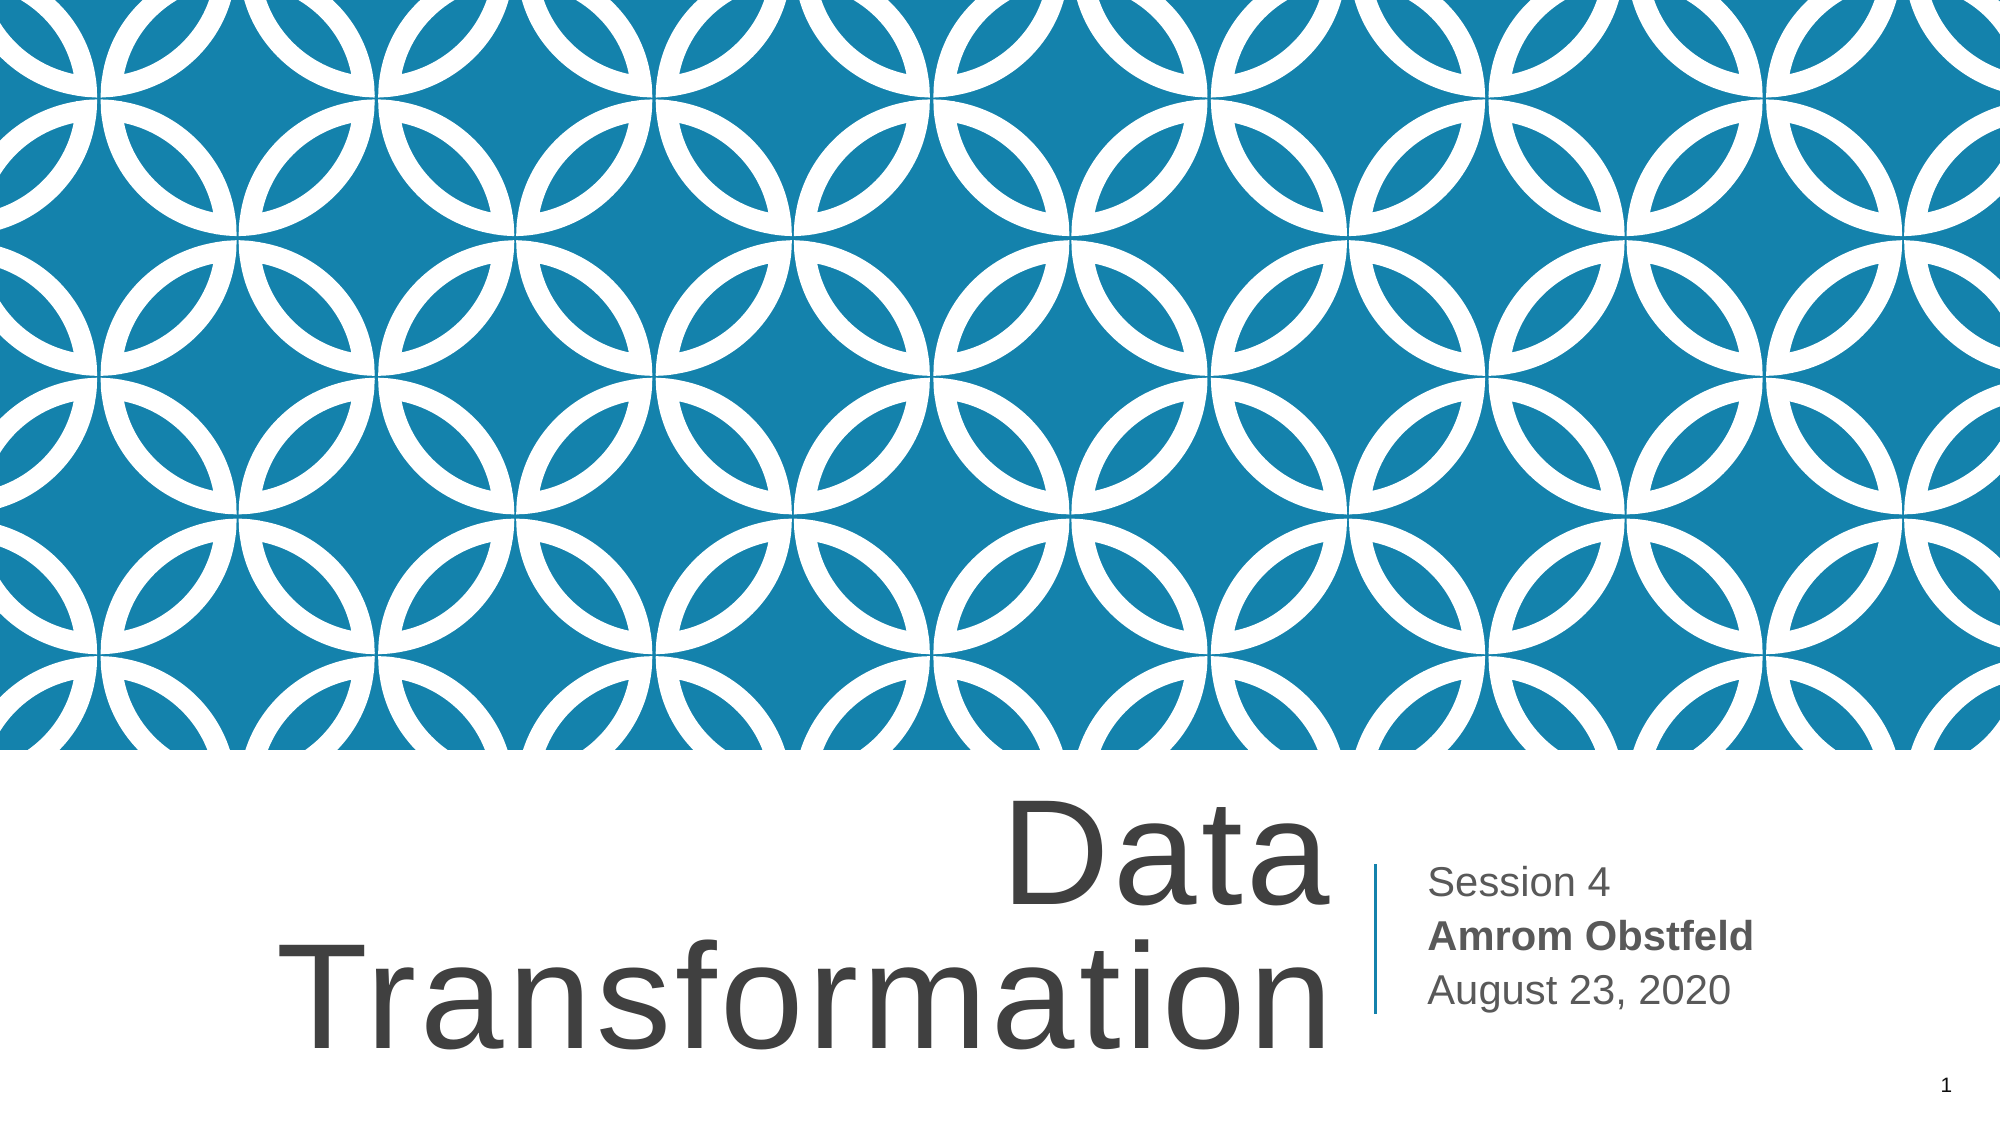

# Data Transformation
Session 4
Amrom Obstfeld
August 23, 2020
1